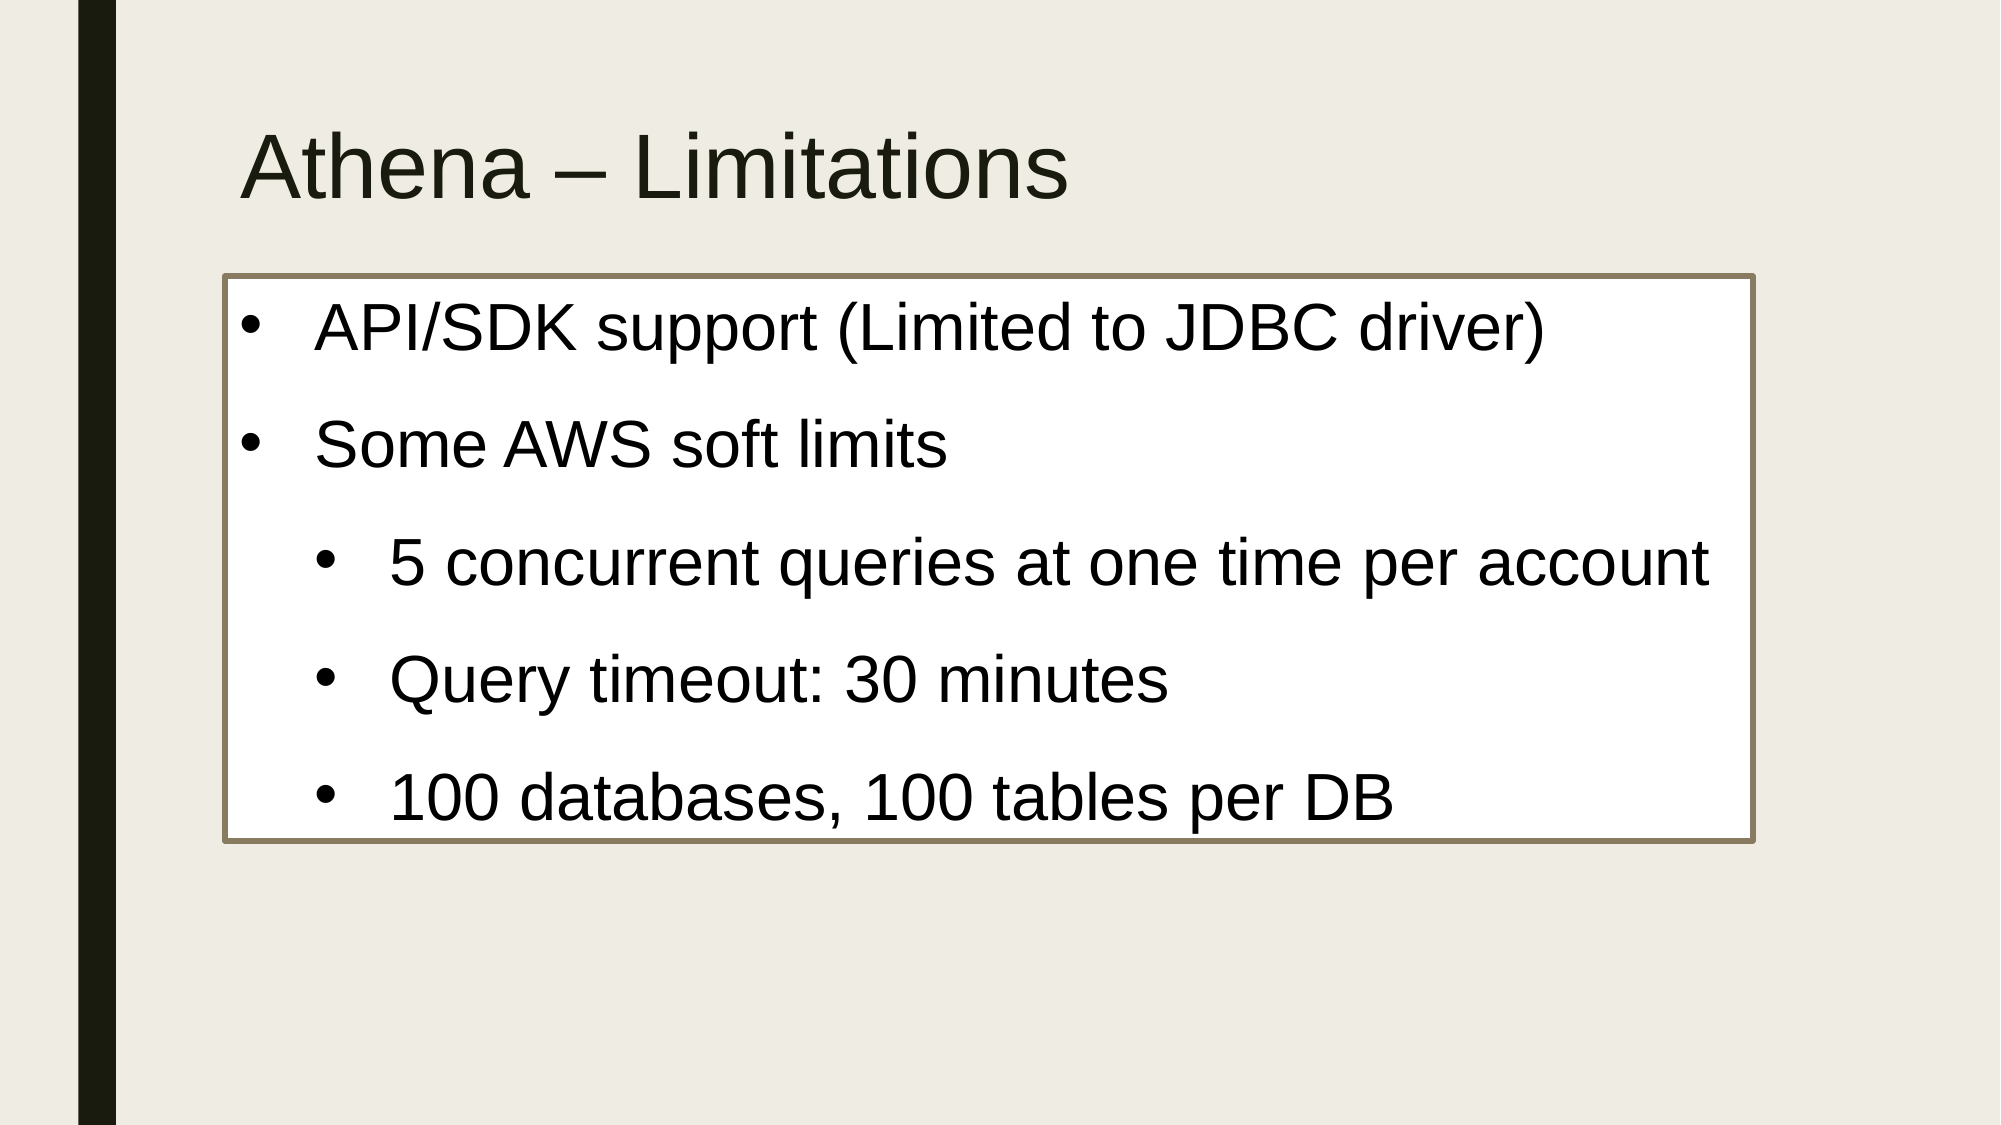

# Athena – Limitations
API/SDK support (Limited to JDBC driver)
Some AWS soft limits
5 concurrent queries at one time per account
Query timeout: 30 minutes
100 databases, 100 tables per DB